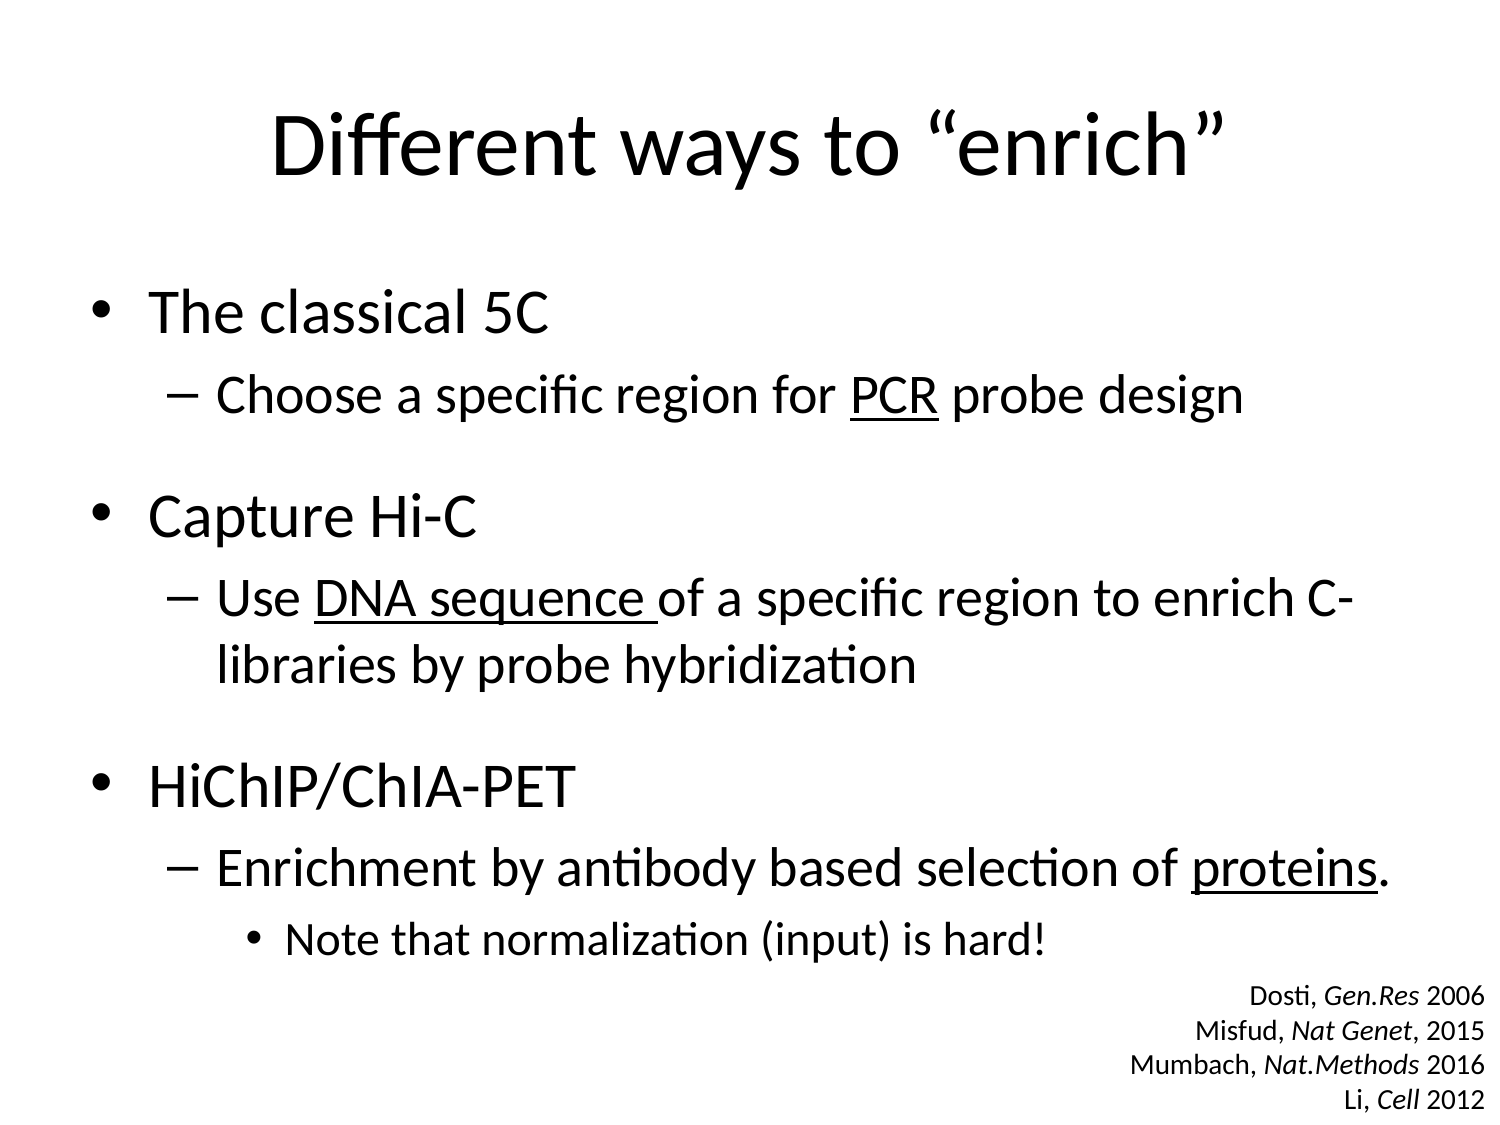

# Different ways to “enrich”
The classical 5C
Choose a specific region for PCR probe design
Capture Hi-C
Use DNA sequence of a specific region to enrich C-libraries by probe hybridization
HiChIP/ChIA-PET
Enrichment by antibody based selection of proteins.
Note that normalization (input) is hard!
Dosti, Gen.Res 2006
Misfud, Nat Genet, 2015
Mumbach, Nat.Methods 2016
Li, Cell 2012